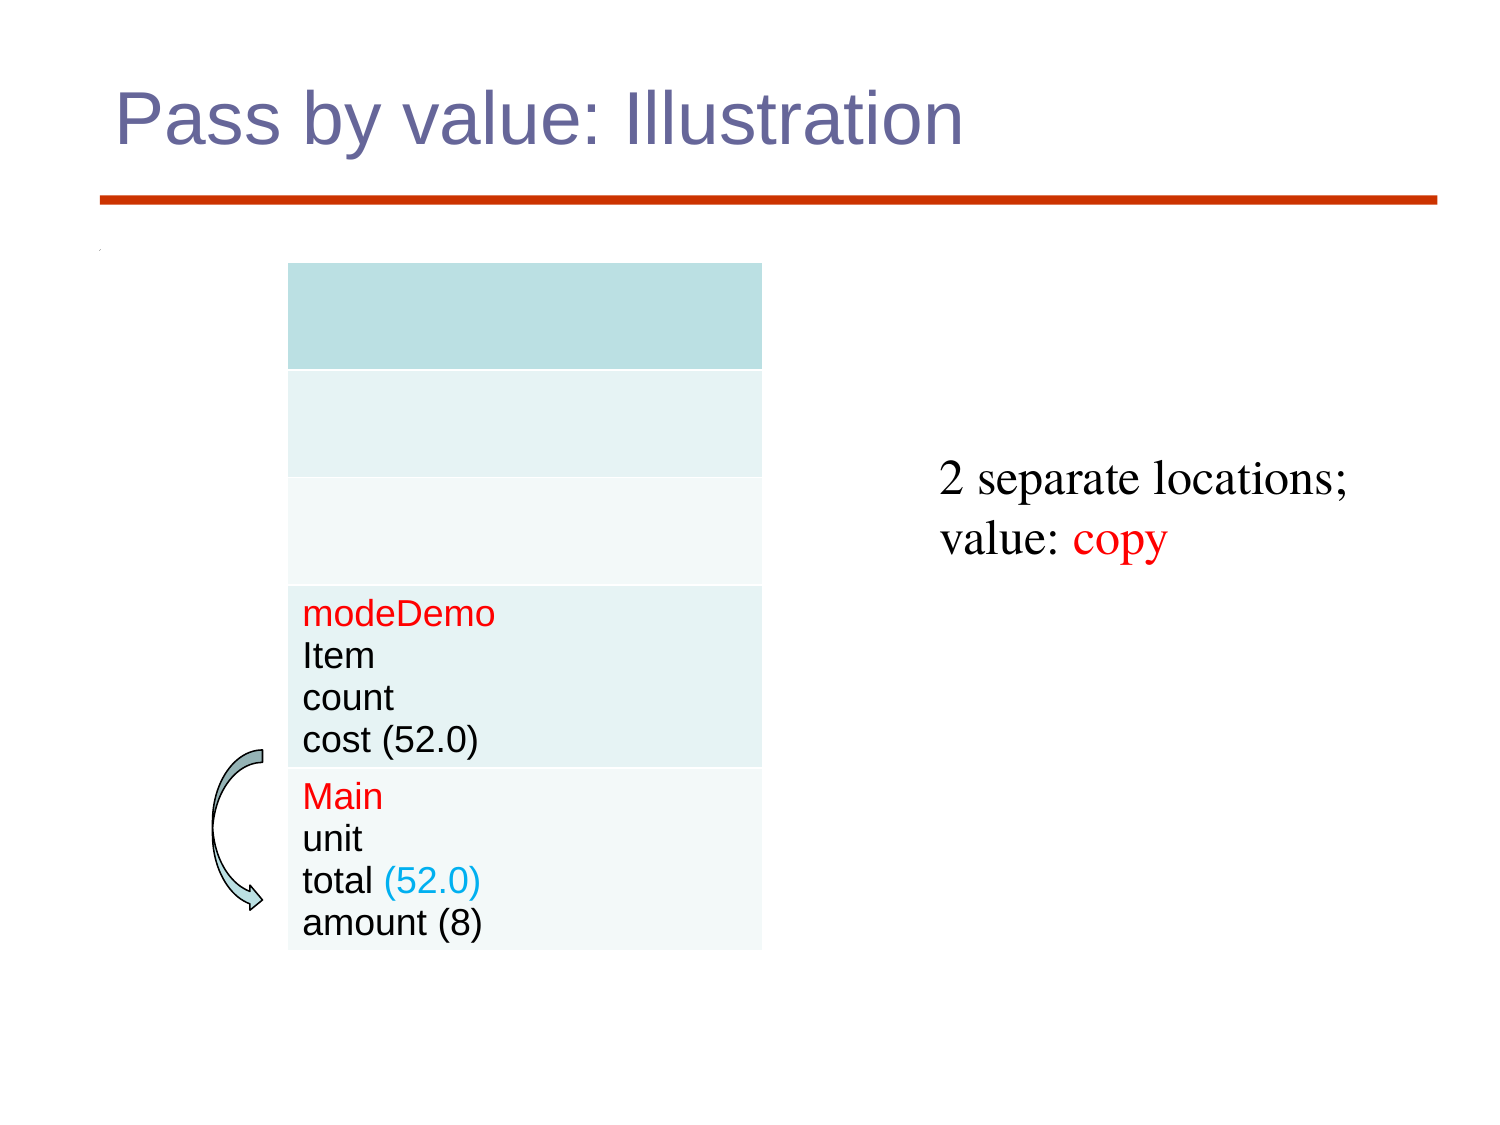

# Pass by value: Illustration
|  |
| --- |
|  |
|  |
| modeDemo Item count cost (52.0) |
| Main unit total (52.0) amount (8) |
2 separate locations;
value: copy